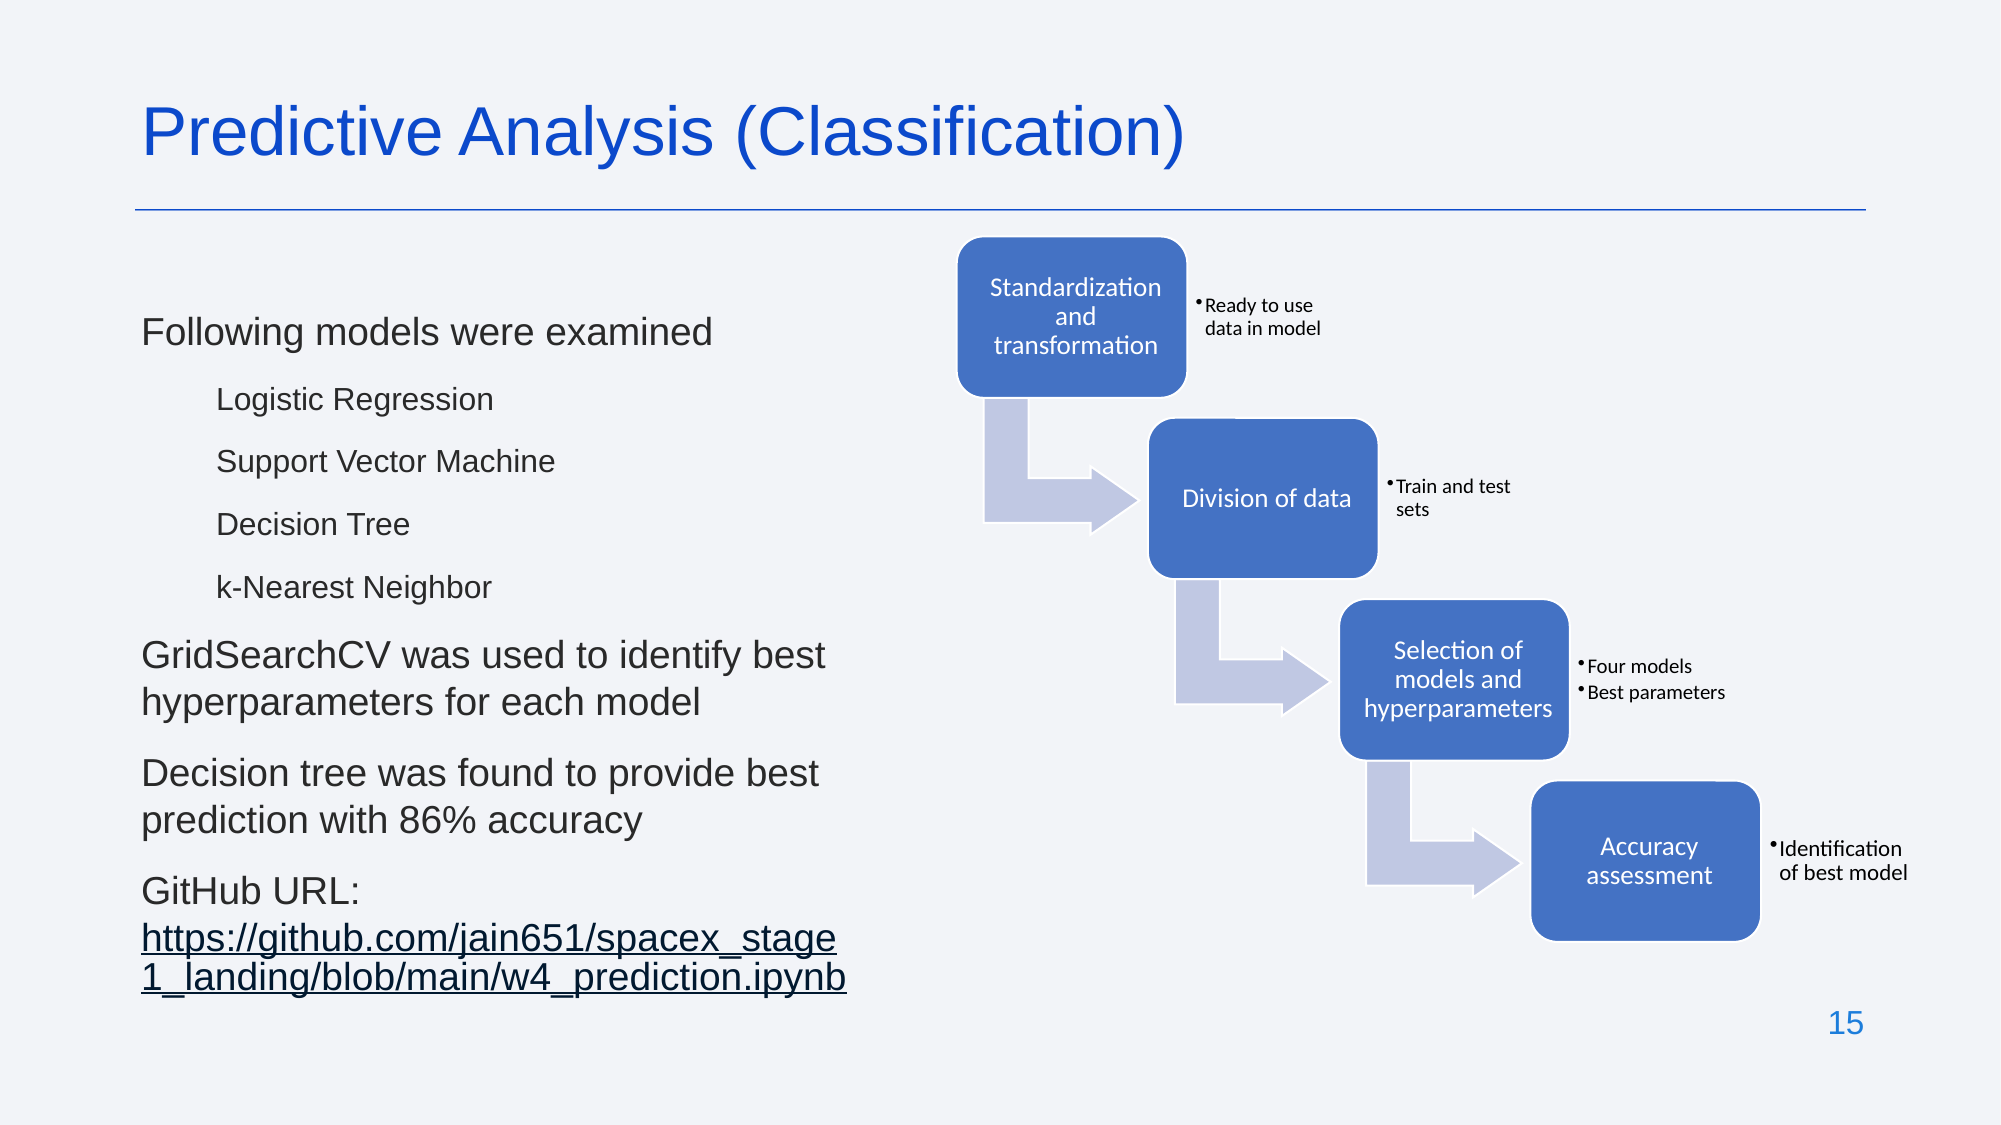

Predictive Analysis (Classification)
Standardization and transformation
Ready to use data in model
Division of data
Train and test sets
Selection of models and hyperparameters
Four models
Best parameters
Accuracy assessment
Identification of best model
Following models were examined
Logistic Regression
Support Vector Machine
Decision Tree
k-Nearest Neighbor
GridSearchCV was used to identify best hyperparameters for each model
Decision tree was found to provide best prediction with 86% accuracy
GitHub URL: https://github.com/jain651/spacex_stage1_landing/blob/main/w4_prediction.ipynb

15